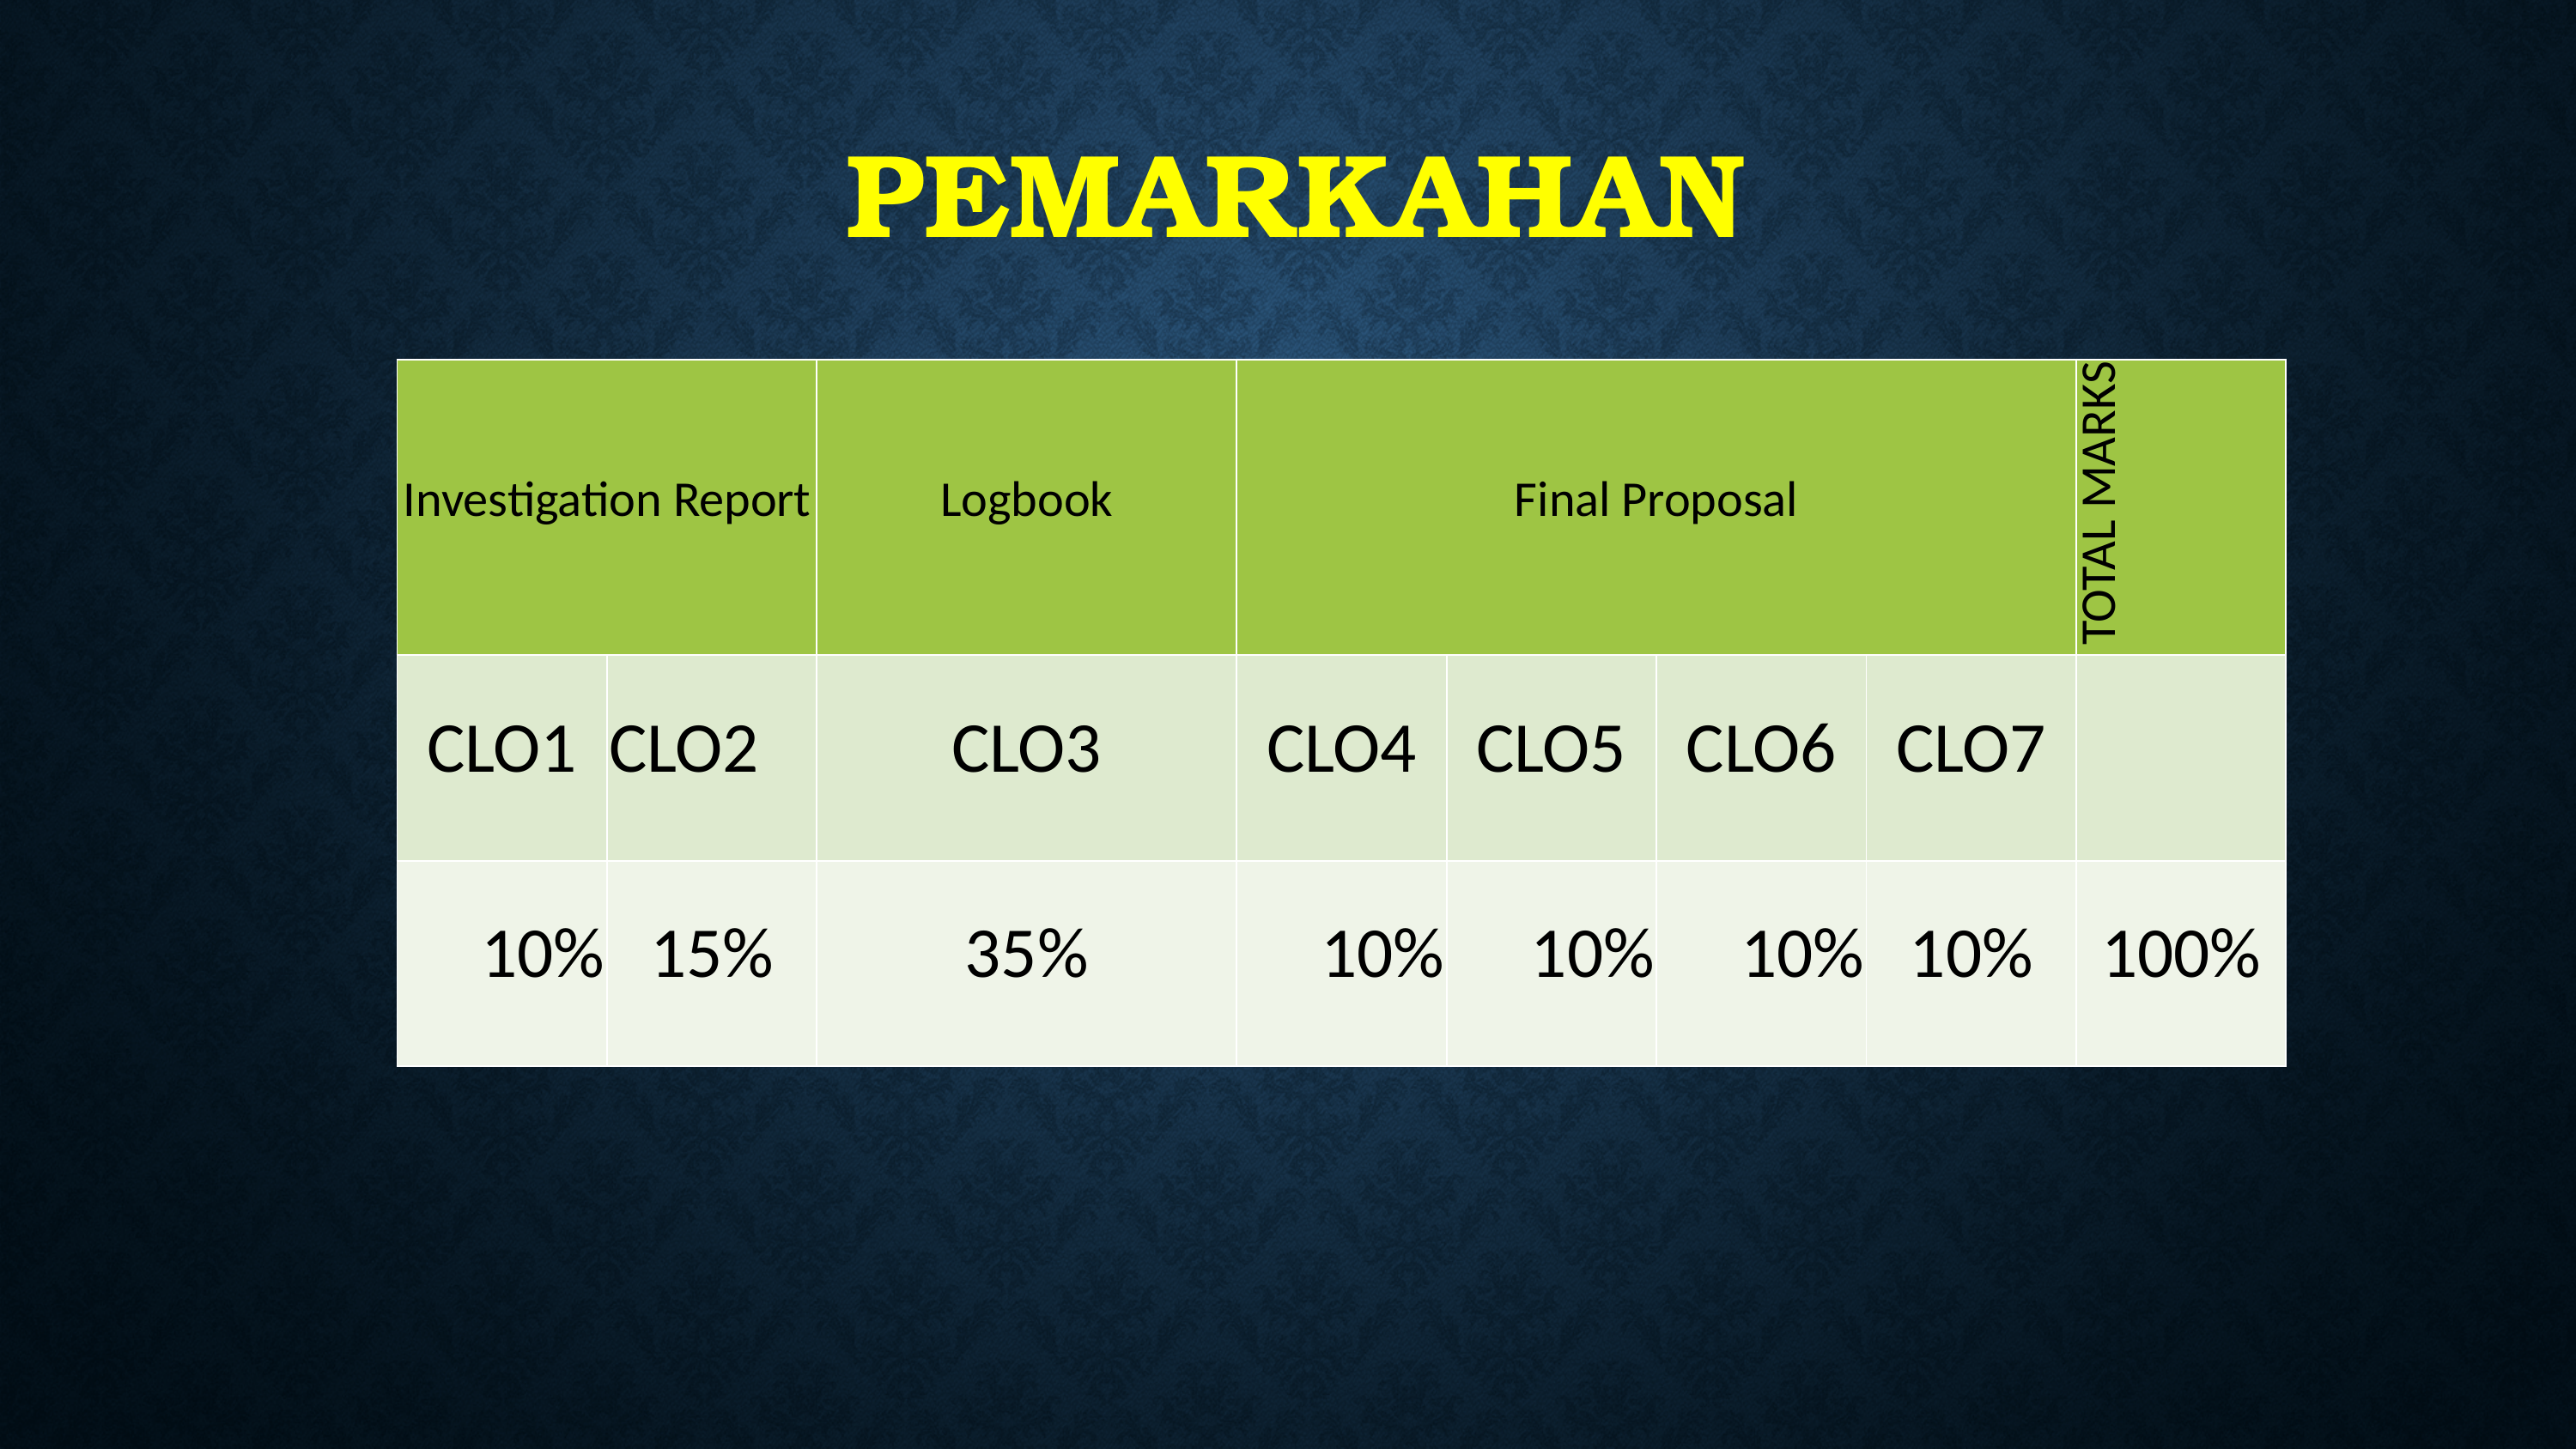

# PEMARKAHAN
| Investigation Report |  | Logbook | Final Proposal |  |  |  | TOTAL MARKS |
| --- | --- | --- | --- | --- | --- | --- | --- |
| CLO1 | CLO2 | CLO3 | CLO4 | CLO5 | CLO6 | CLO7 |  |
| 10% | 15% | 35% | 10% | 10% | 10% | 10% | 100% |